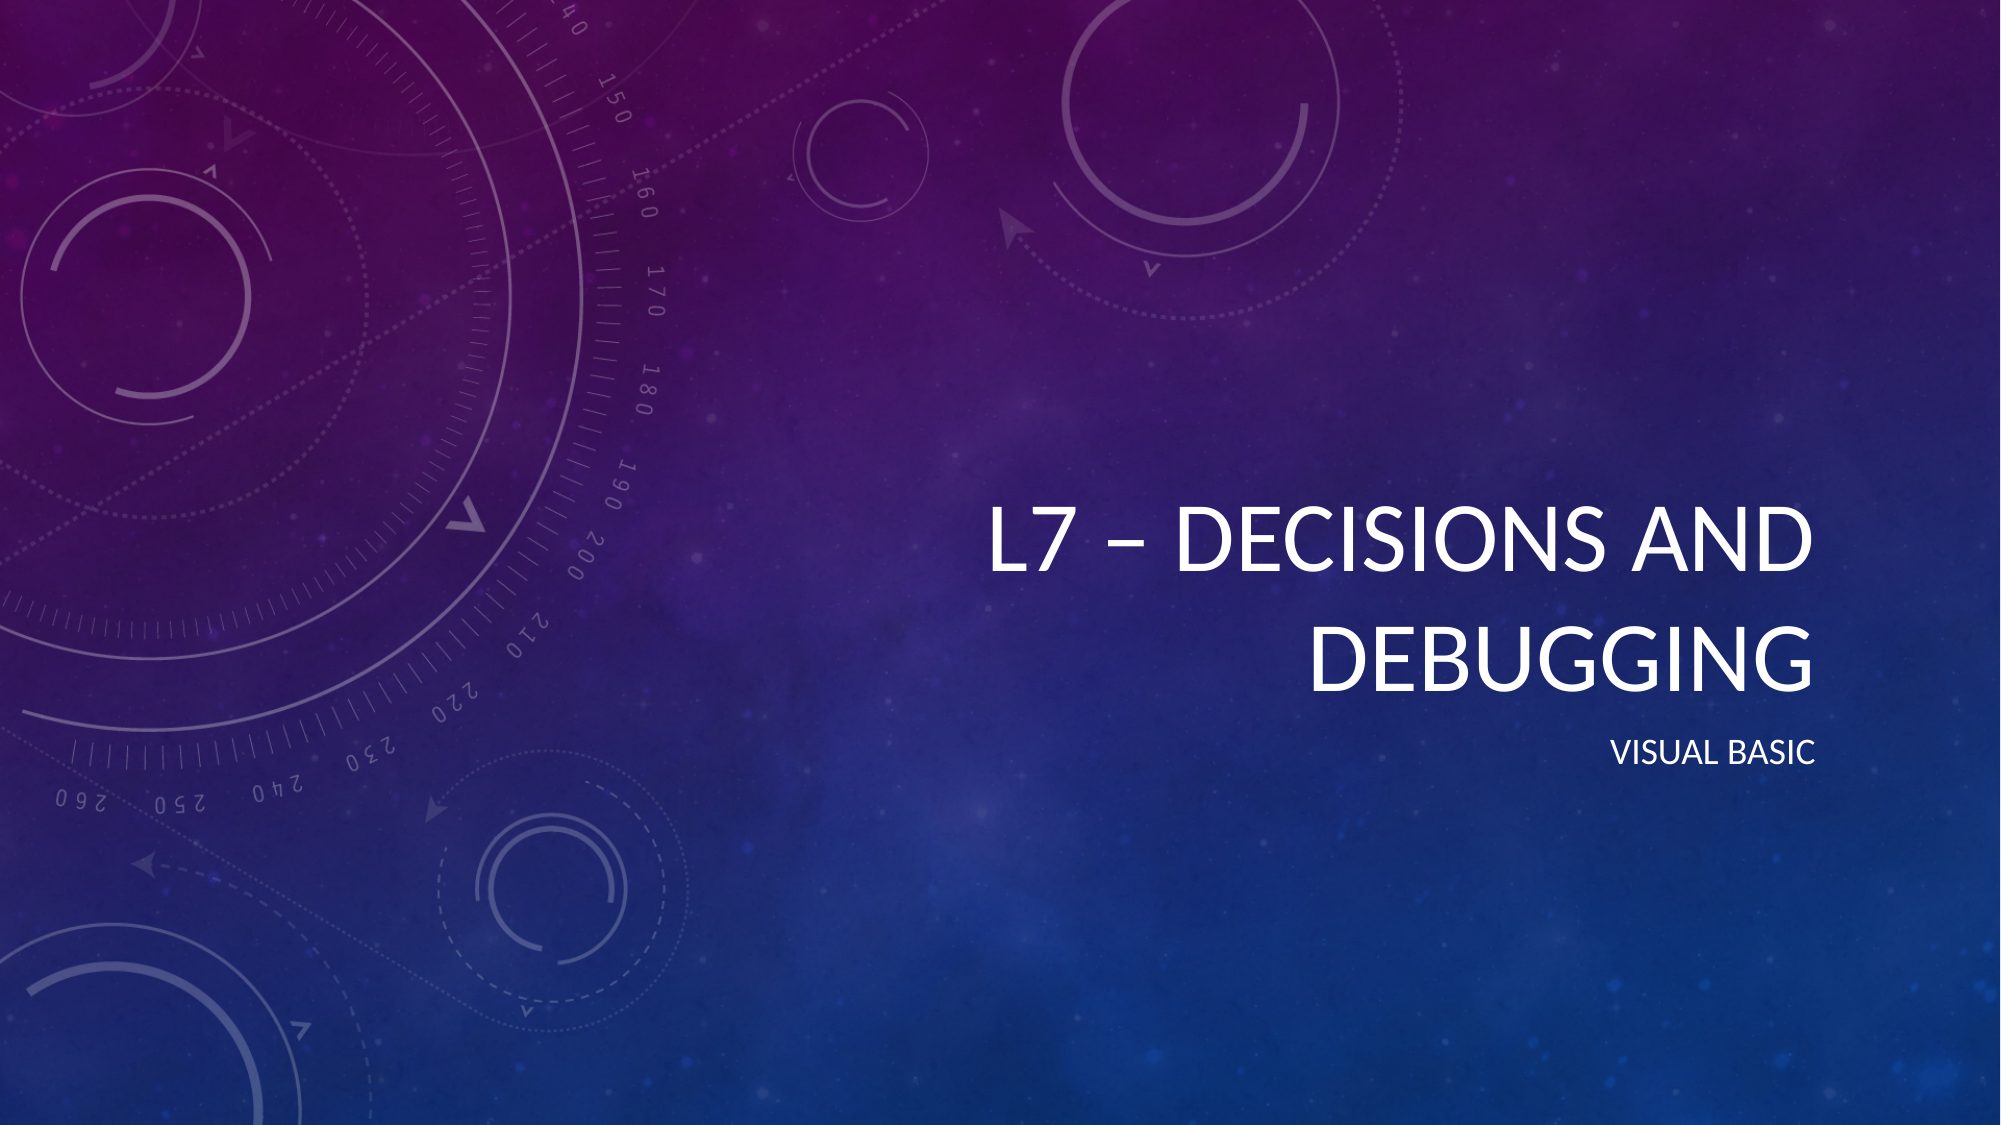

# L7 – Decisions and Debugging
Visual Basic